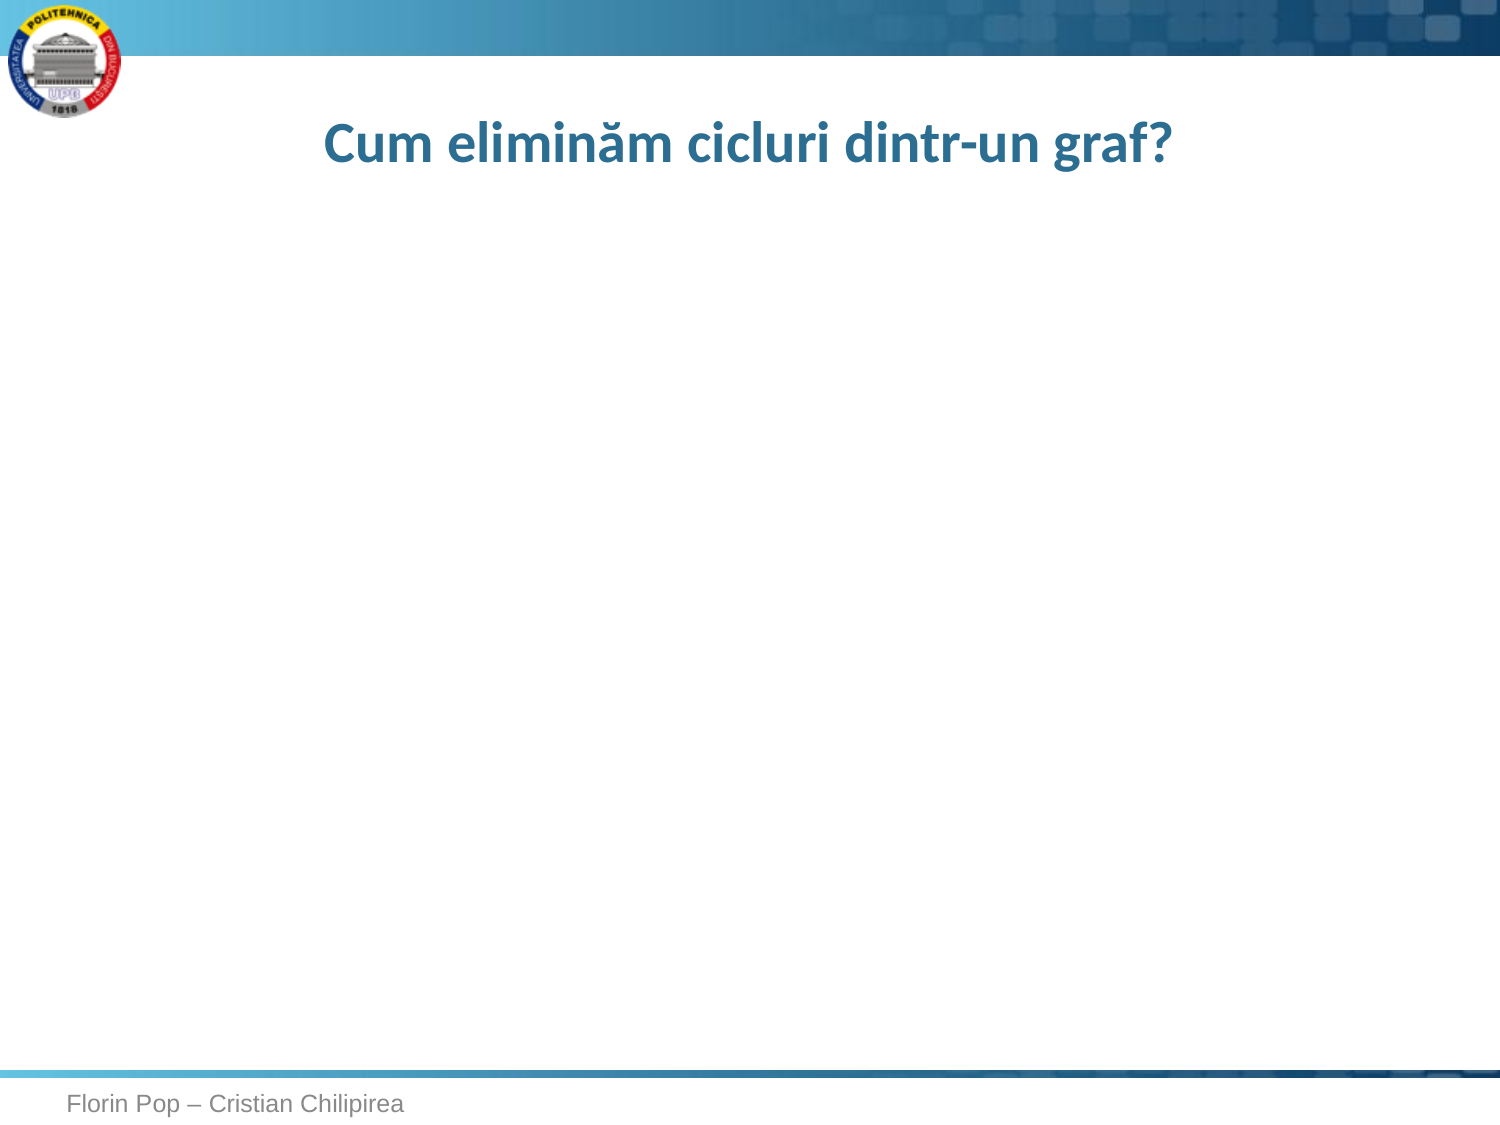

# Cum eliminăm cicluri dintr-un graf?

Florin Pop – Cristian Chilipirea